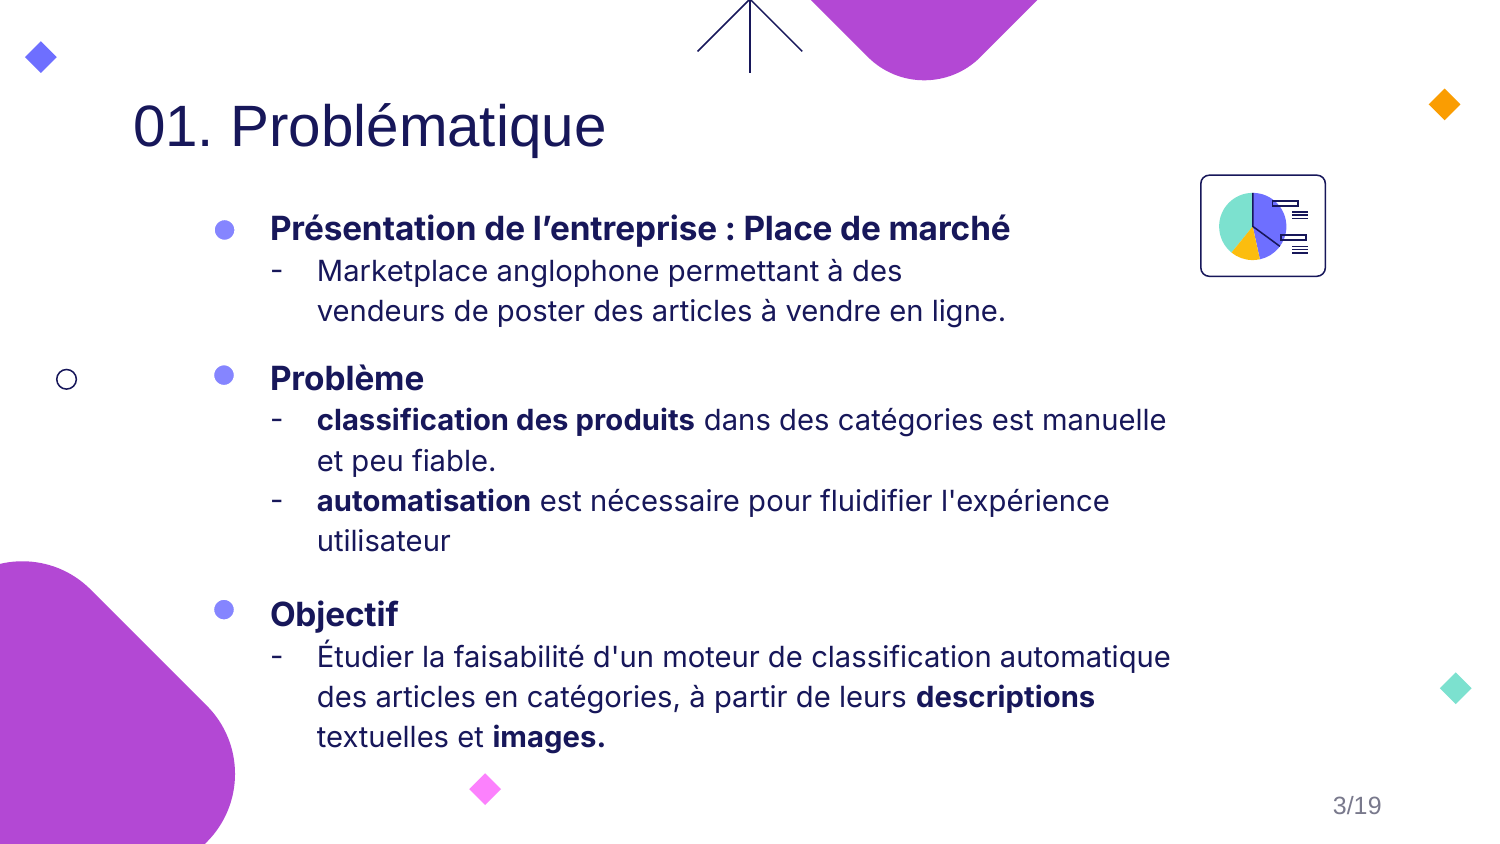

# 01. Problématique

Présentation de l’entreprise : Place de marché
Marketplace anglophone permettant à des vendeurs de poster des articles à vendre en ligne.

Problème
classification des produits dans des catégories est manuelle et peu fiable.
automatisation est nécessaire pour fluidifier l'expérience utilisateur

Objectif
Étudier la faisabilité d'un moteur de classification automatique des articles en catégories, à partir de leurs descriptions textuelles et images.

3/19